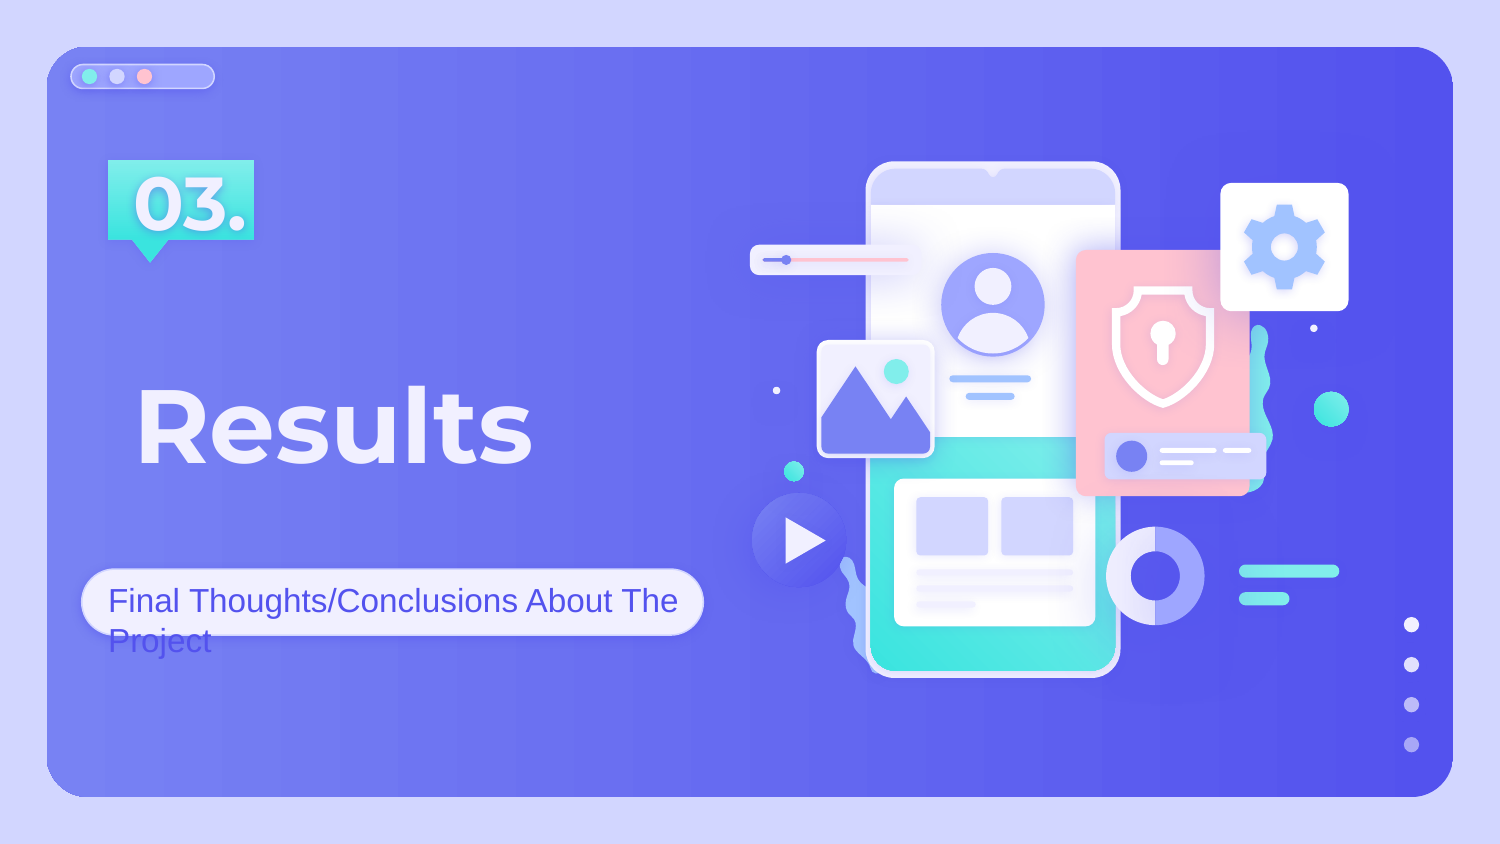

03.
Results
Final Thoughts/Conclusions About The Project